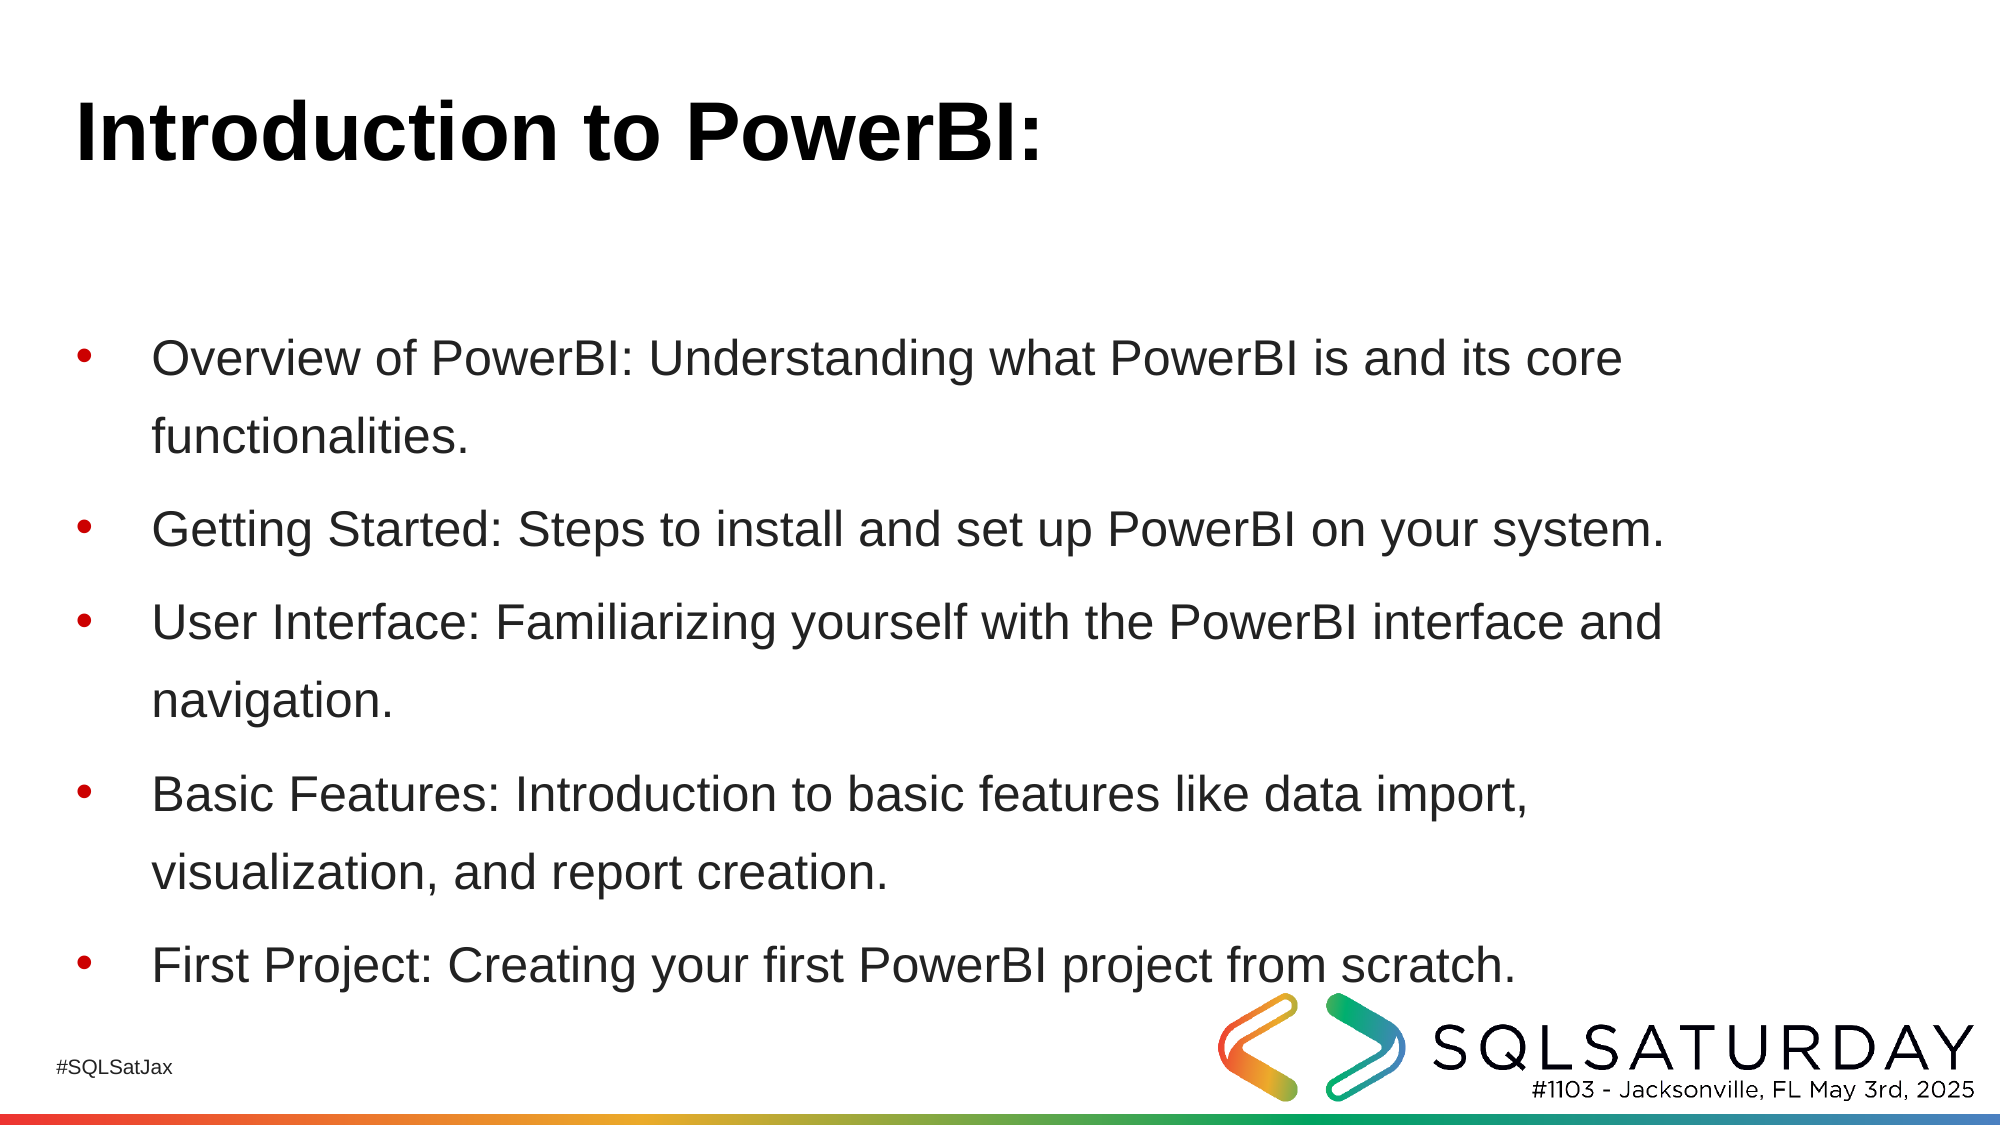

# Introduction to PowerBI:
Overview of PowerBI: Understanding what PowerBI is and its core functionalities.
Getting Started: Steps to install and set up PowerBI on your system.
User Interface: Familiarizing yourself with the PowerBI interface and navigation.
Basic Features: Introduction to basic features like data import, visualization, and report creation.
First Project: Creating your first PowerBI project from scratch.